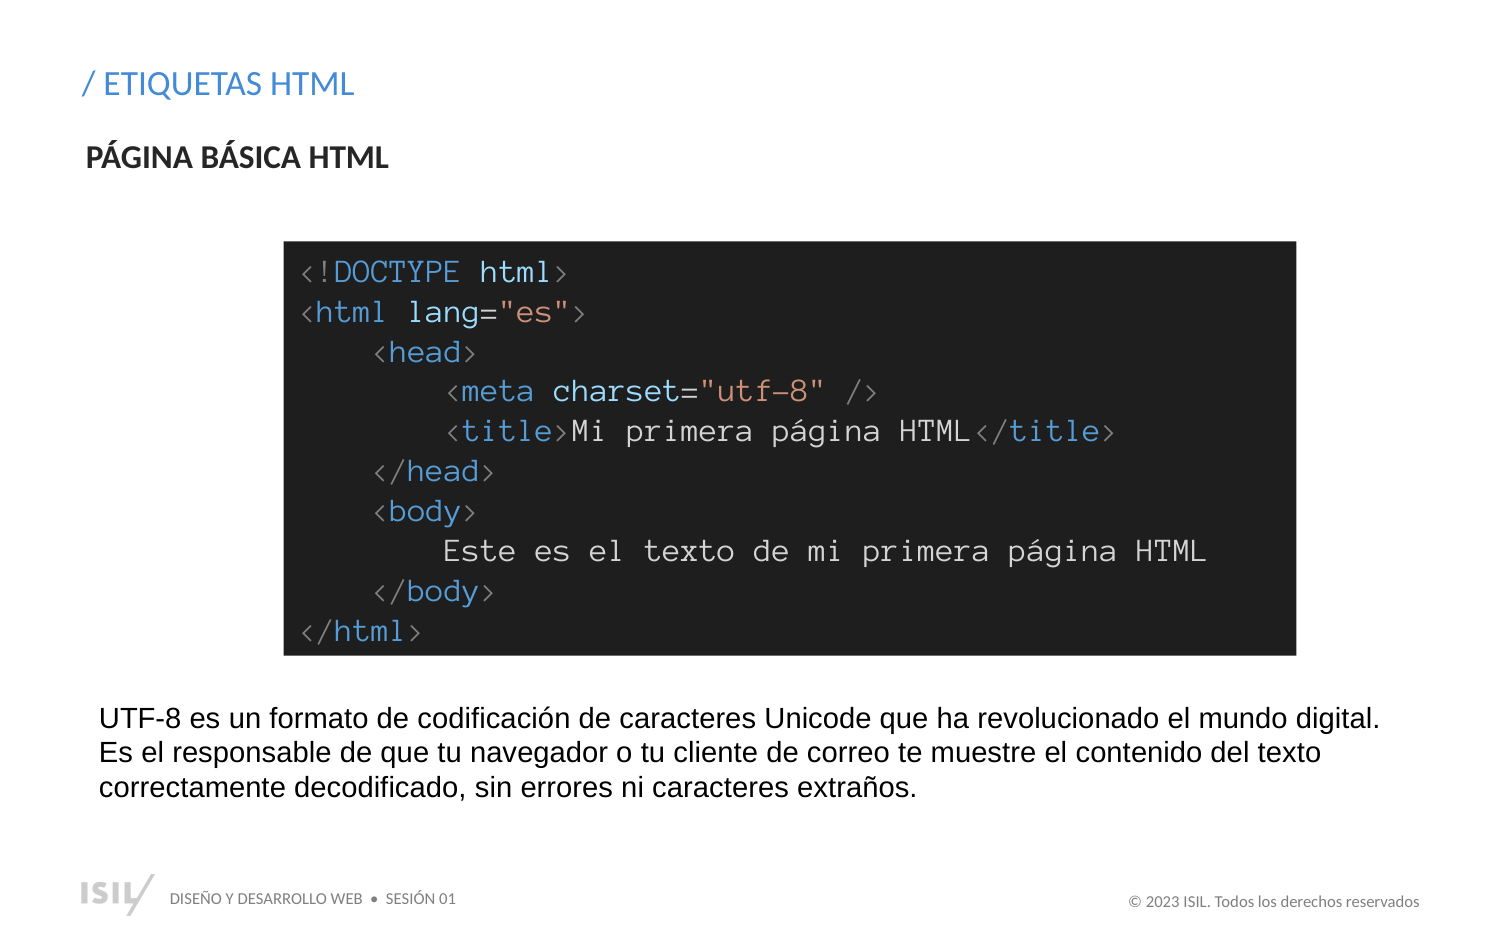

/ ETIQUETAS HTML
PÁGINA BÁSICA HTML
<!DOCTYPE html>
<html lang="es">
    <head>
        <meta charset="utf-8" />
        <title>Mi primera página HTML</title>
    </head>
    <body>
        Este es el texto de mi primera página HTML
    </body>
</html>
UTF-8 es un formato de codificación de caracteres Unicode que ha revolucionado el mundo digital. Es el responsable de que tu navegador o tu cliente de correo te muestre el contenido del texto correctamente decodificado, sin errores ni caracteres extraños.